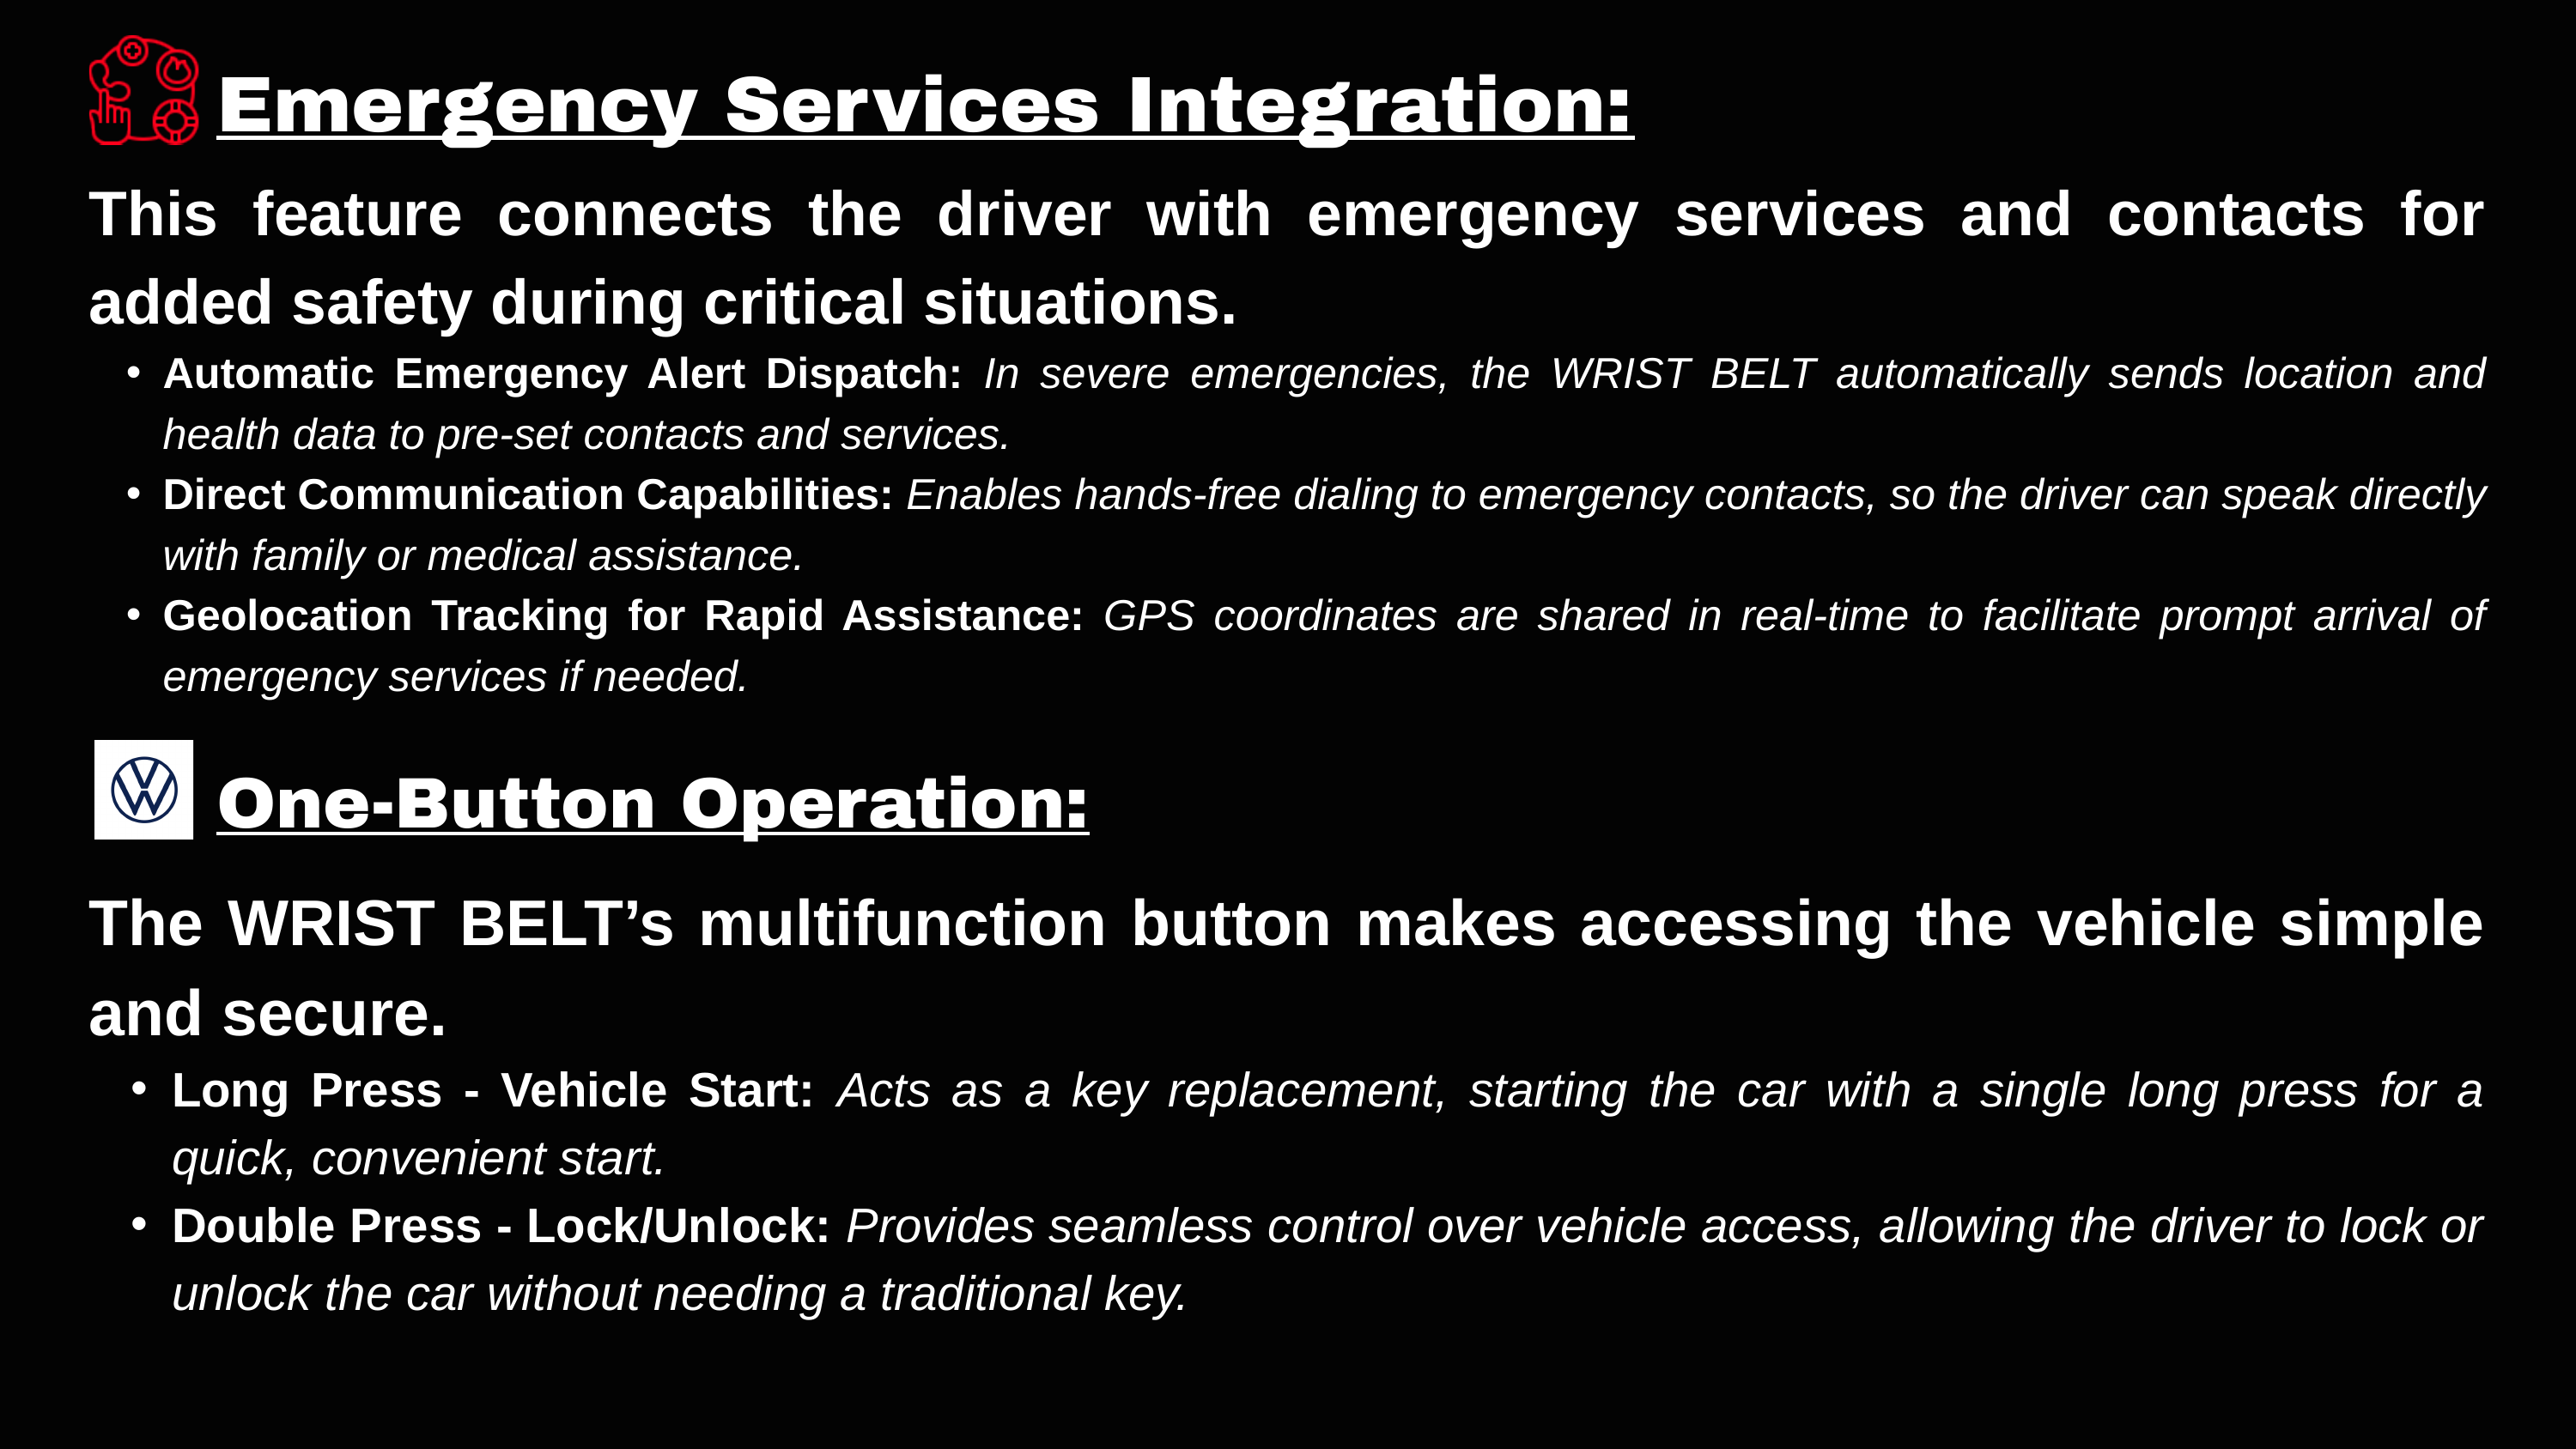

Emergency Services Integration:
This feature connects the driver with emergency services and contacts for added safety during critical situations.
Automatic Emergency Alert Dispatch: In severe emergencies, the WRIST BELT automatically sends location and health data to pre-set contacts and services.
Direct Communication Capabilities: Enables hands-free dialing to emergency contacts, so the driver can speak directly with family or medical assistance.
Geolocation Tracking for Rapid Assistance: GPS coordinates are shared in real-time to facilitate prompt arrival of emergency services if needed.

One-Button Operation:
The WRIST BELT’s multifunction button makes accessing the vehicle simple and secure.
Long Press - Vehicle Start: Acts as a key replacement, starting the car with a single long press for a quick, convenient start.
Double Press - Lock/Unlock: Provides seamless control over vehicle access, allowing the driver to lock or unlock the car without needing a traditional key.